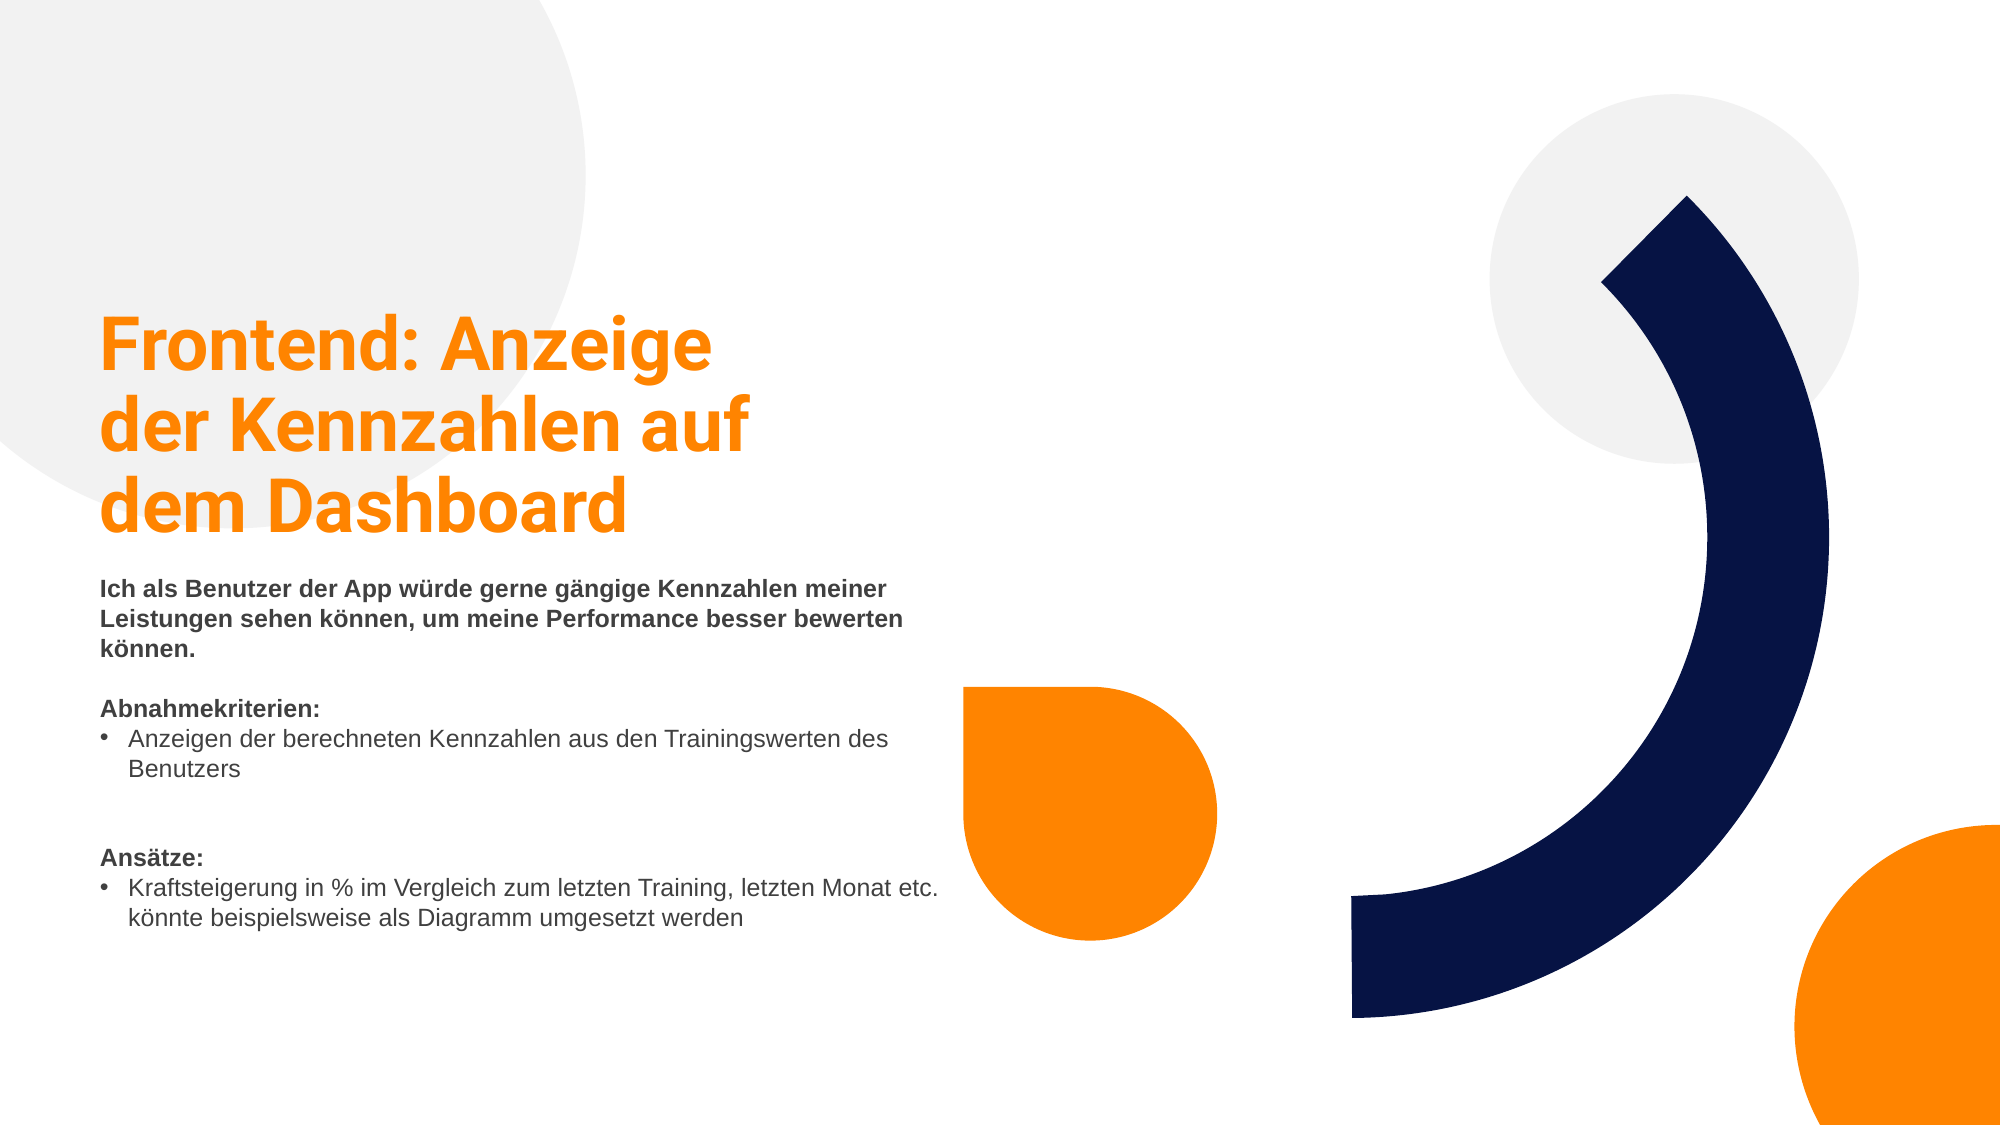

Frontend: Anzeige der Kennzahlen auf dem Dashboard
Ich als Benutzer der App würde gerne gängige Kennzahlen meiner Leistungen sehen können, um meine Performance besser bewerten können.

Abnahmekriterien:
Anzeigen der berechneten Kennzahlen aus den Trainingswerten des Benutzers

Ansätze:
Kraftsteigerung in % im Vergleich zum letzten Training, letzten Monat etc. könnte beispielsweise als Diagramm umgesetzt werden